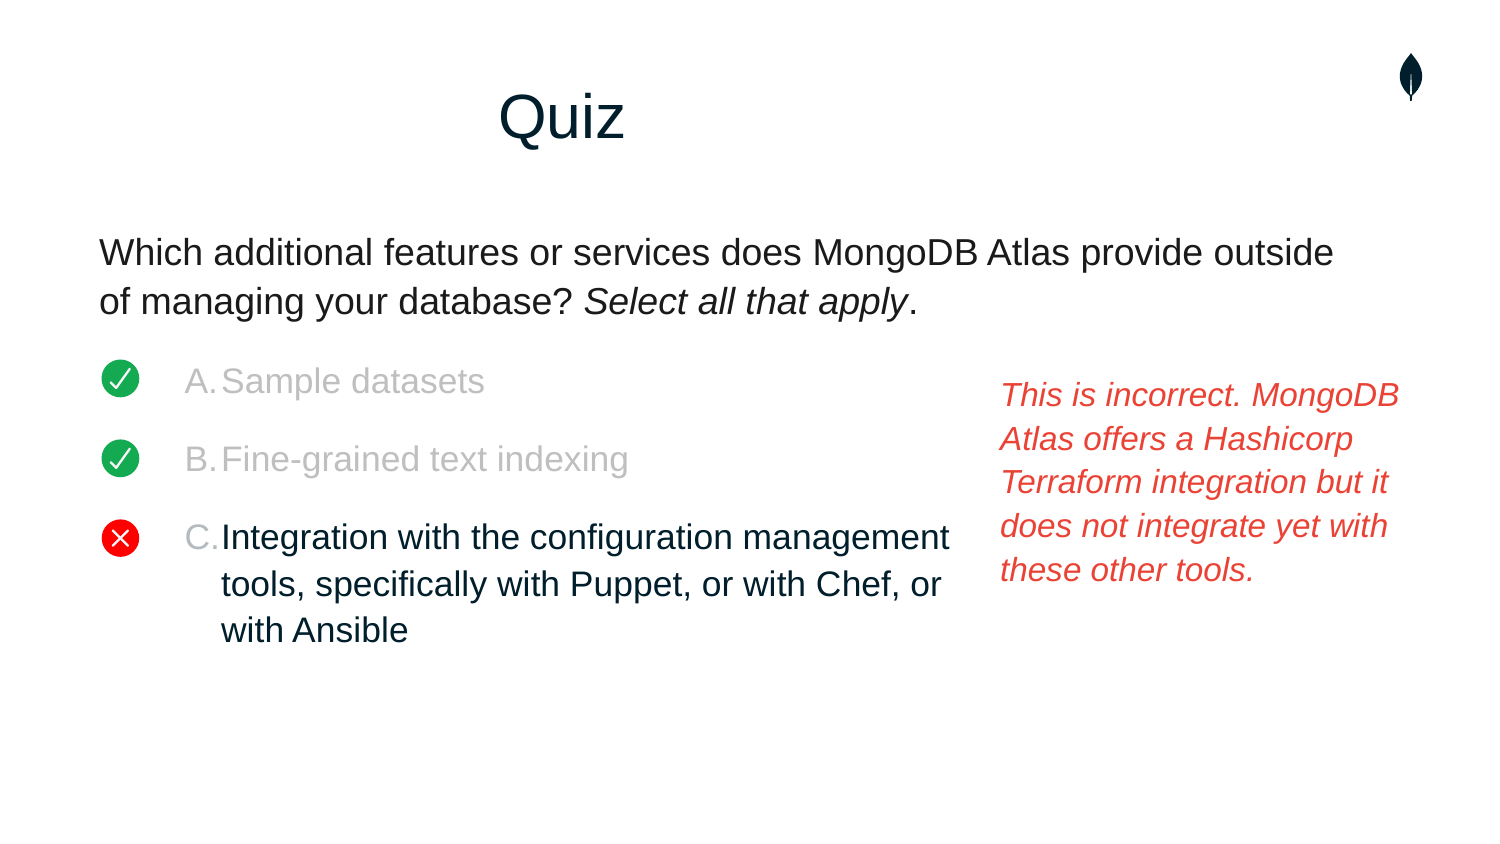

# Quiz
Which additional features or services does MongoDB Atlas provide outside of managing your database? Select all that apply.
Sample datasets
Fine-grained text indexing
Integration with the configuration management tools, specifically with Puppet, or with Chef, or with Ansible

This is incorrect. MongoDB Atlas offers a Hashicorp Terraform integration but it does not integrate yet with these other tools.